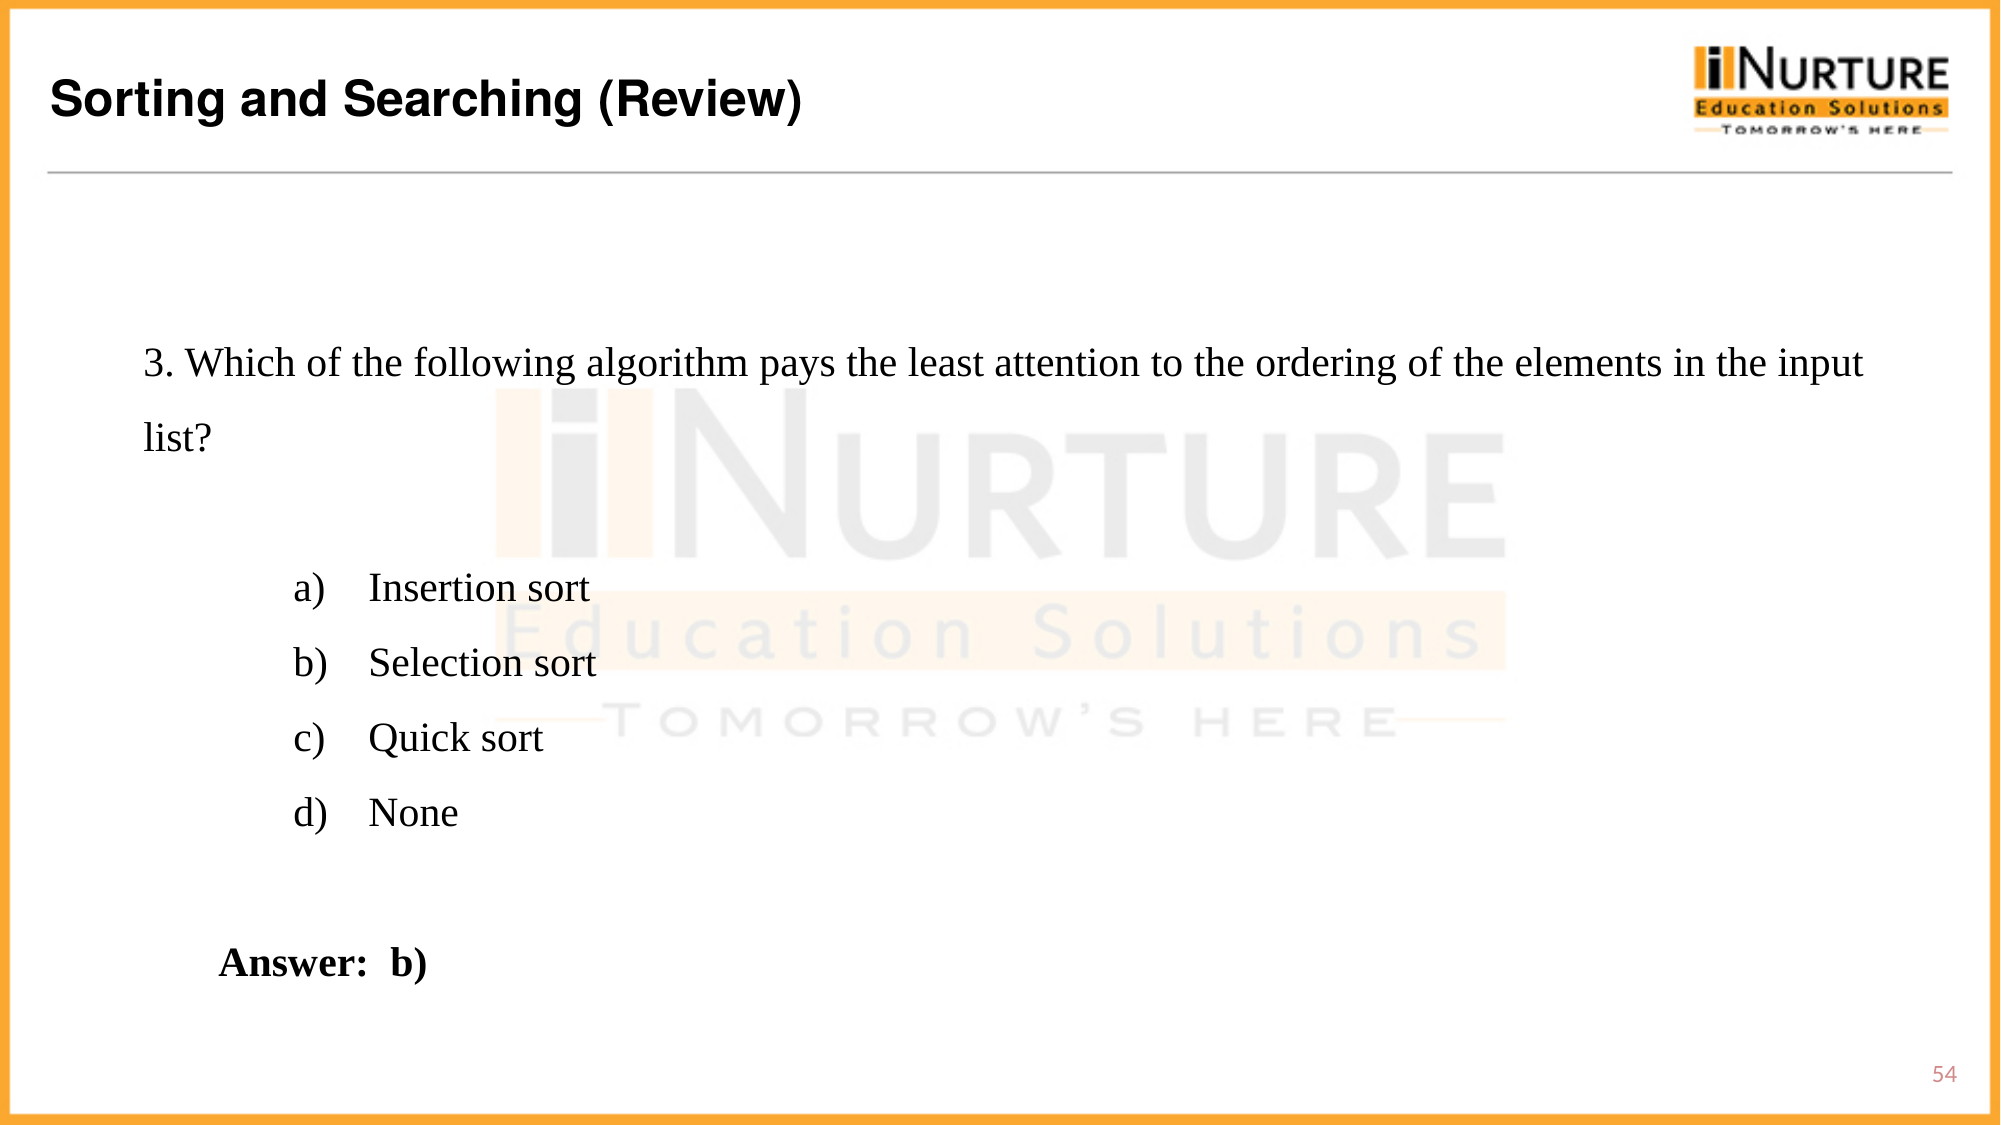

Sorting and Searching (Review)

3. Which of the following algorithm pays the least attention to the ordering of the elements in the input list?

Insertion sort
Selection sort
Quick sort
None

Answer:  b)

54